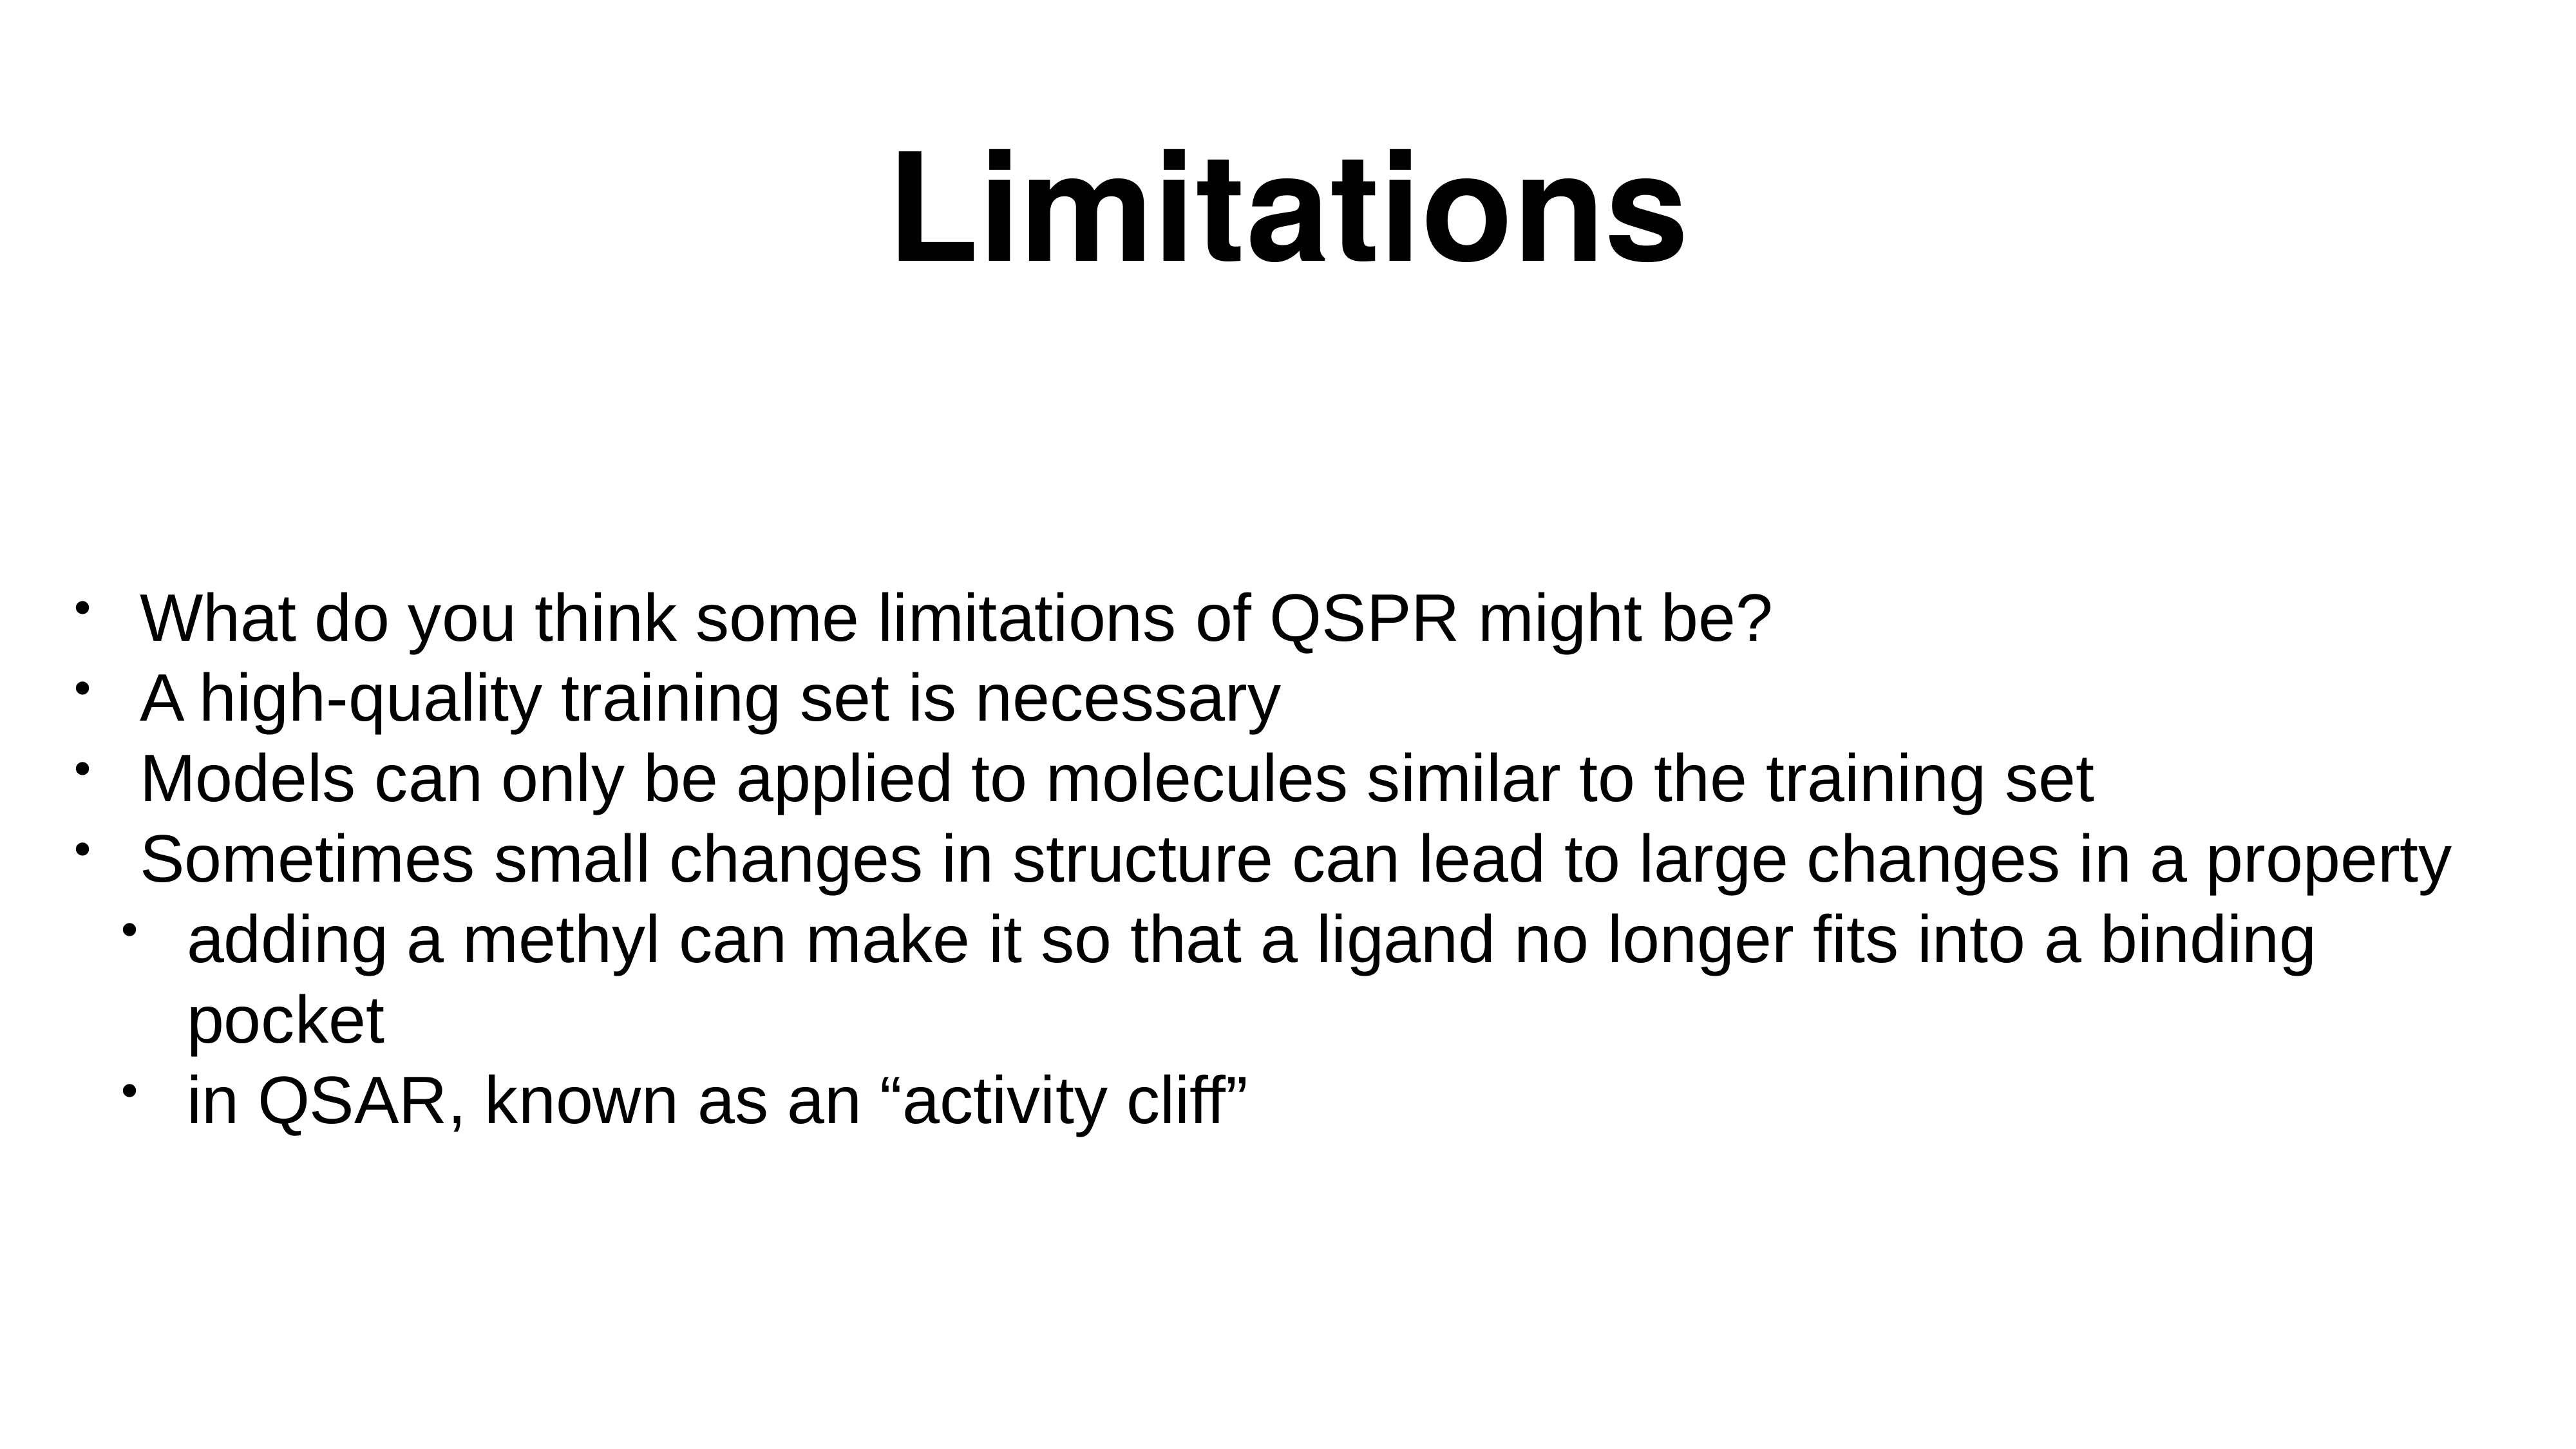

# Limitations
What do you think some limitations of QSPR might be?
A high-quality training set is necessary
Models can only be applied to molecules similar to the training set
Sometimes small changes in structure can lead to large changes in a property
adding a methyl can make it so that a ligand no longer fits into a binding pocket
in QSAR, known as an “activity cliff”
36